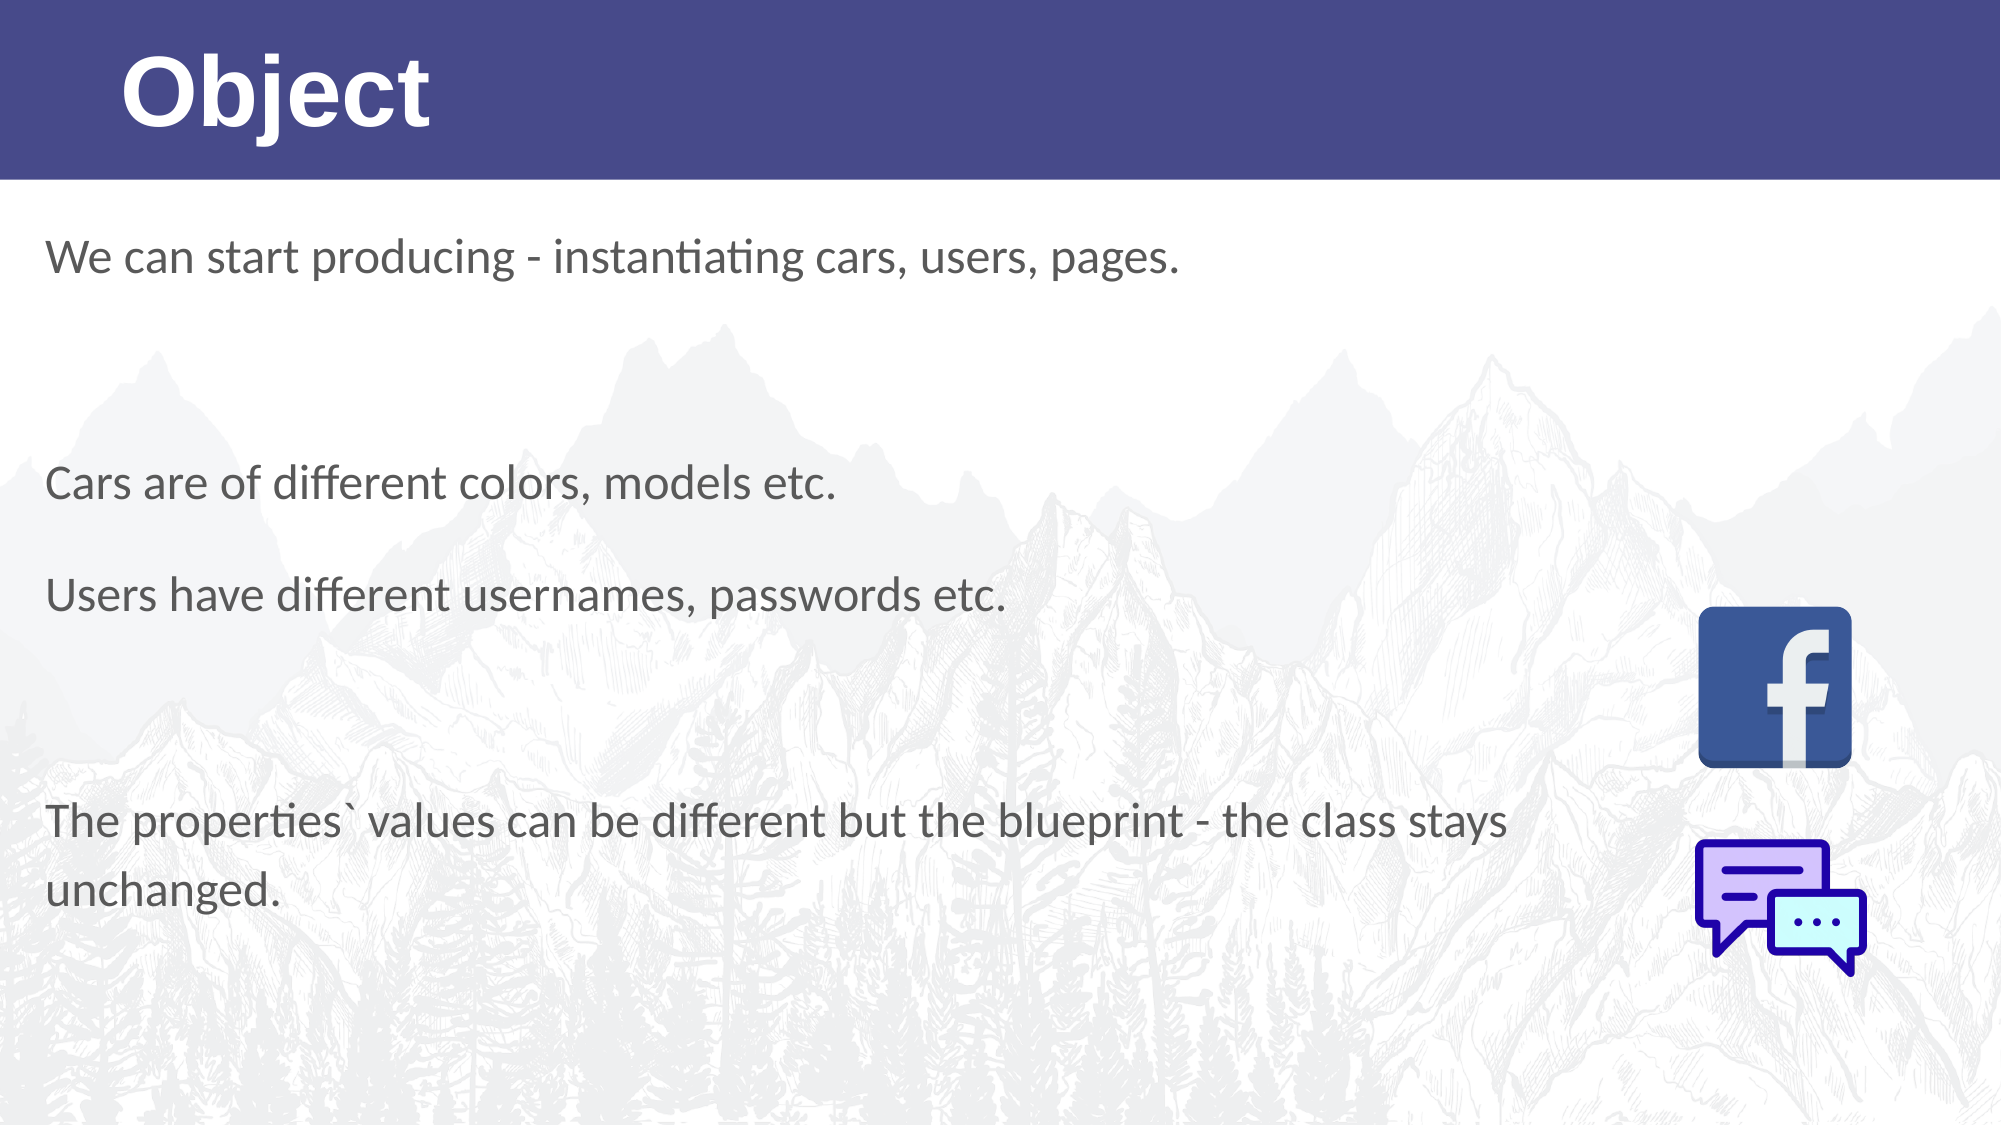

Object
We can start producing - instantiating cars, users, pages.

Cars are of different colors, models etc.
Users have different usernames, passwords etc.

The properties` values can be different but the blueprint - the class stays unchanged.